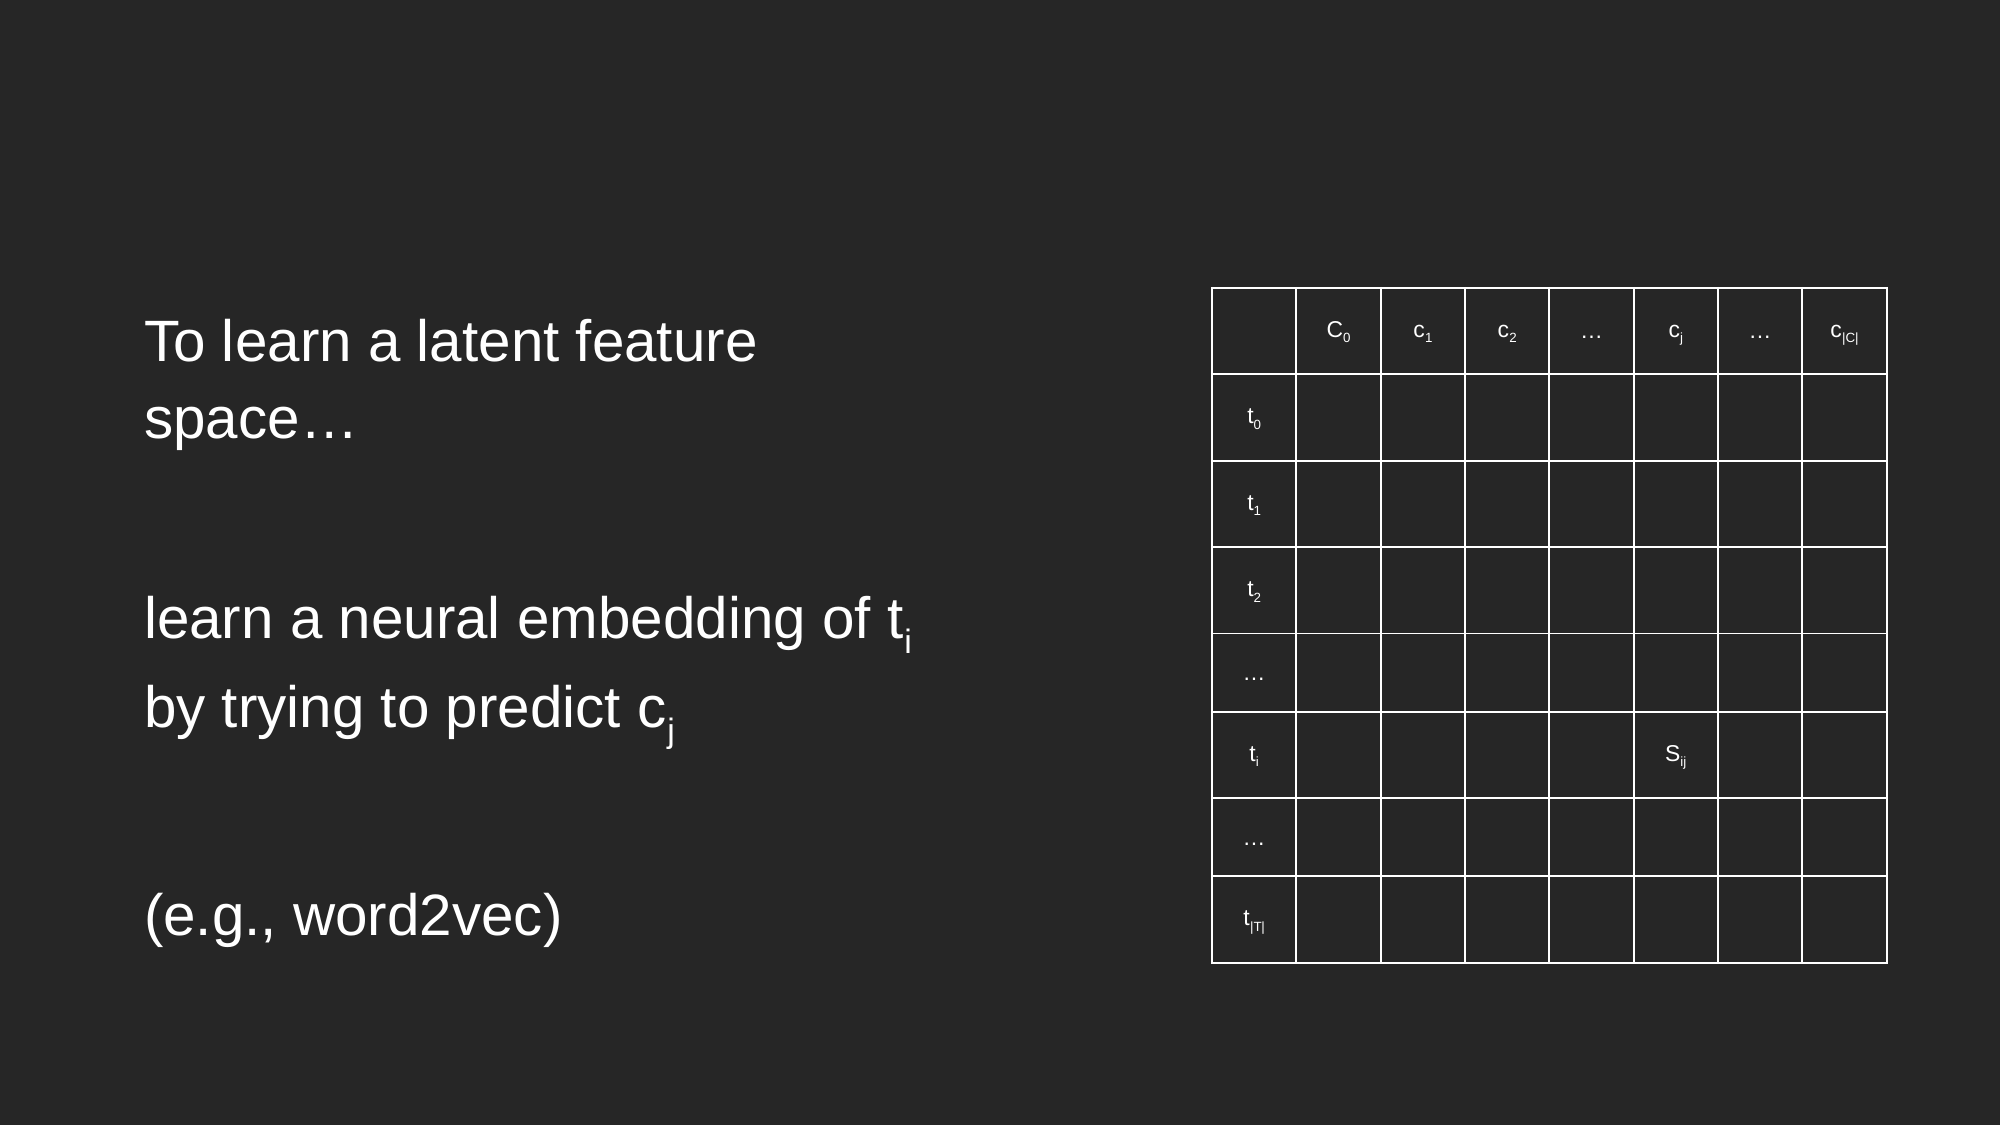

To learn a latent feature space…

learn a neural embedding of ti by trying to predict cj

(e.g., word2vec)
|  | C0 | c1 | c2 | … | cj | … | c|C| |
| --- | --- | --- | --- | --- | --- | --- | --- |
| t0 |  |  |  |  |  |  |  |
| t1 |  |  |  |  |  |  |  |
| t2 |  |  |  |  |  |  |  |
| … |  |  |  |  |  |  |  |
| ti |  |  |  |  | Sij |  |  |
| … |  |  |  |  |  |  |  |
| t|T| |  |  |  |  |  |  |  |